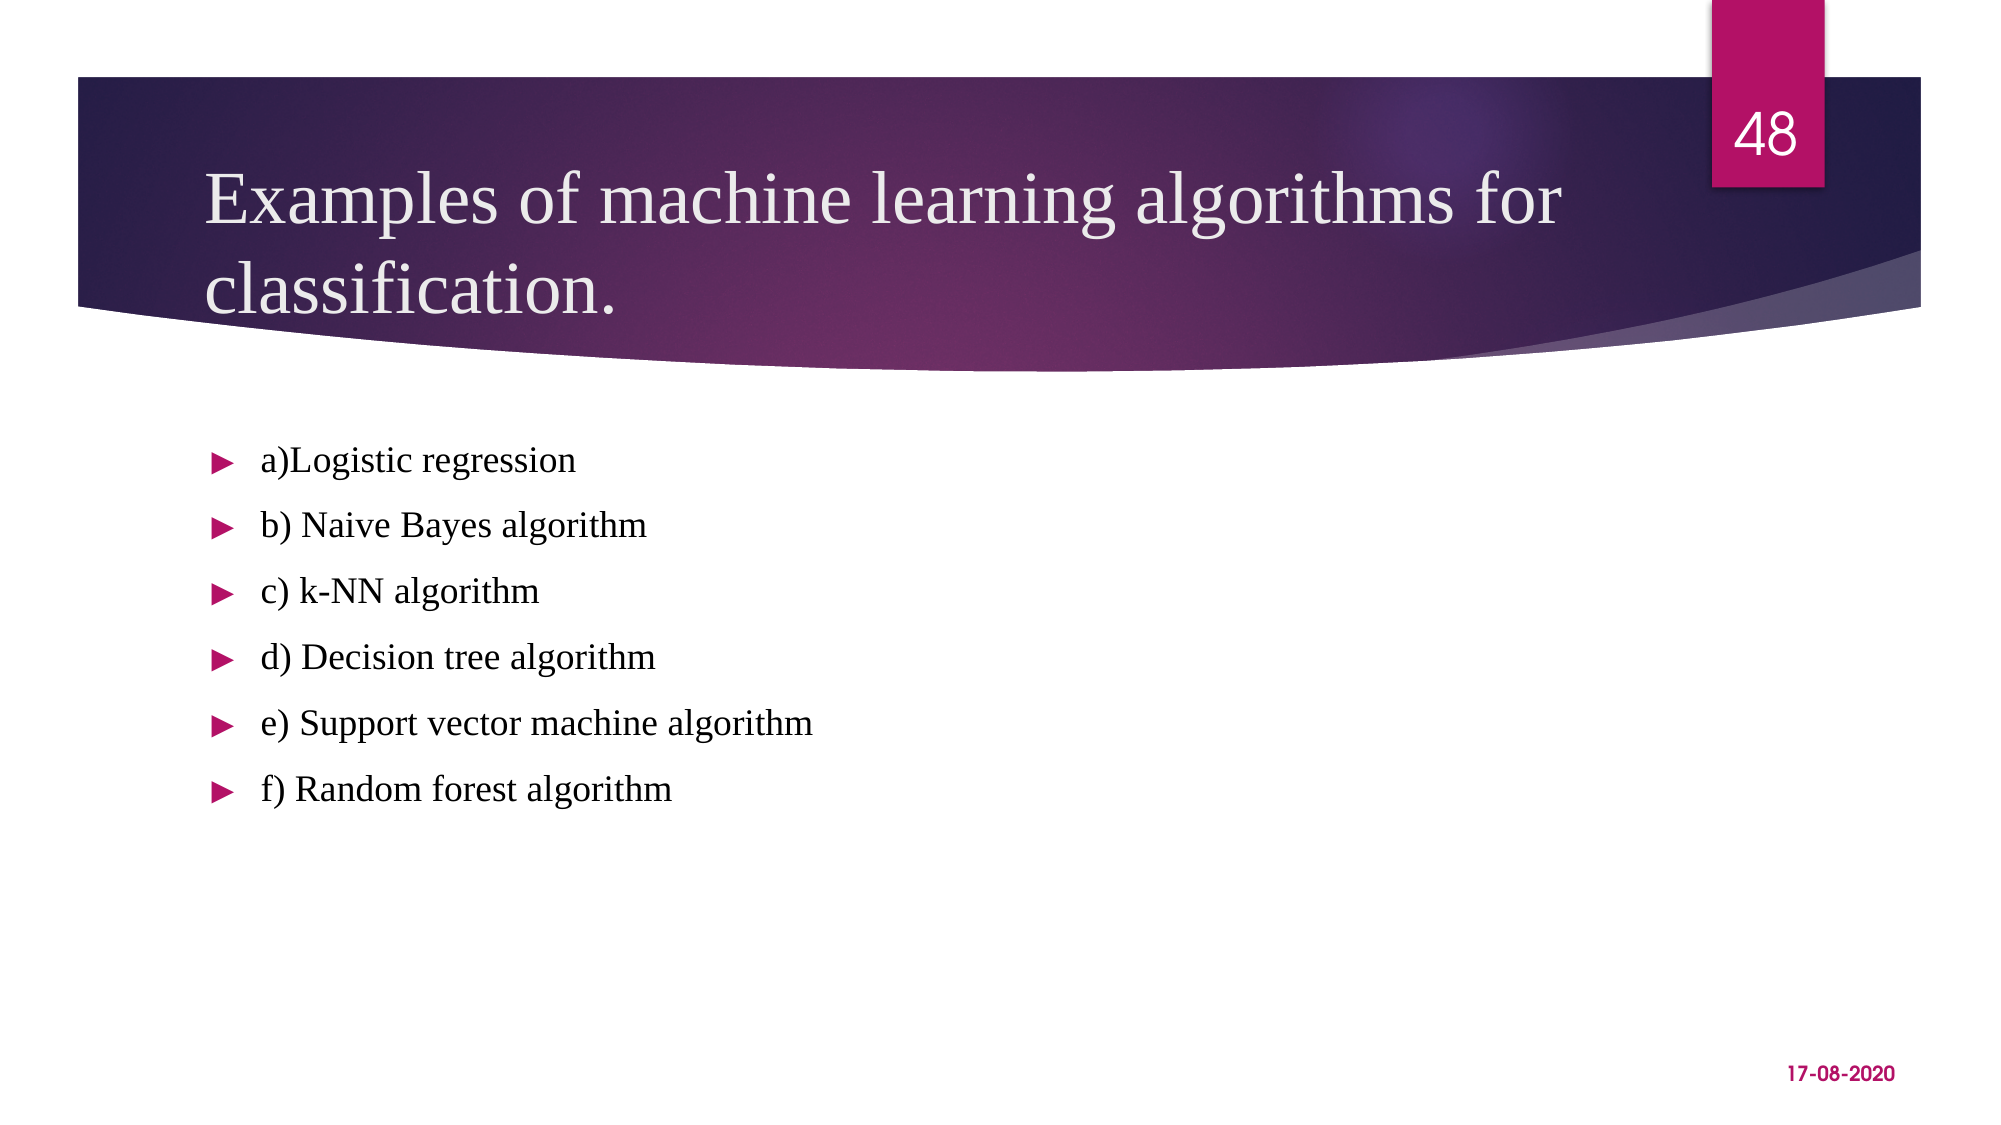

48
# Examples of machine learning algorithms for classification.
a)Logistic regression
b) Naive Bayes algorithm
c) k-NN algorithm
d) Decision tree algorithm
e) Support vector machine algorithm
f) Random forest algorithm
17-08-2020